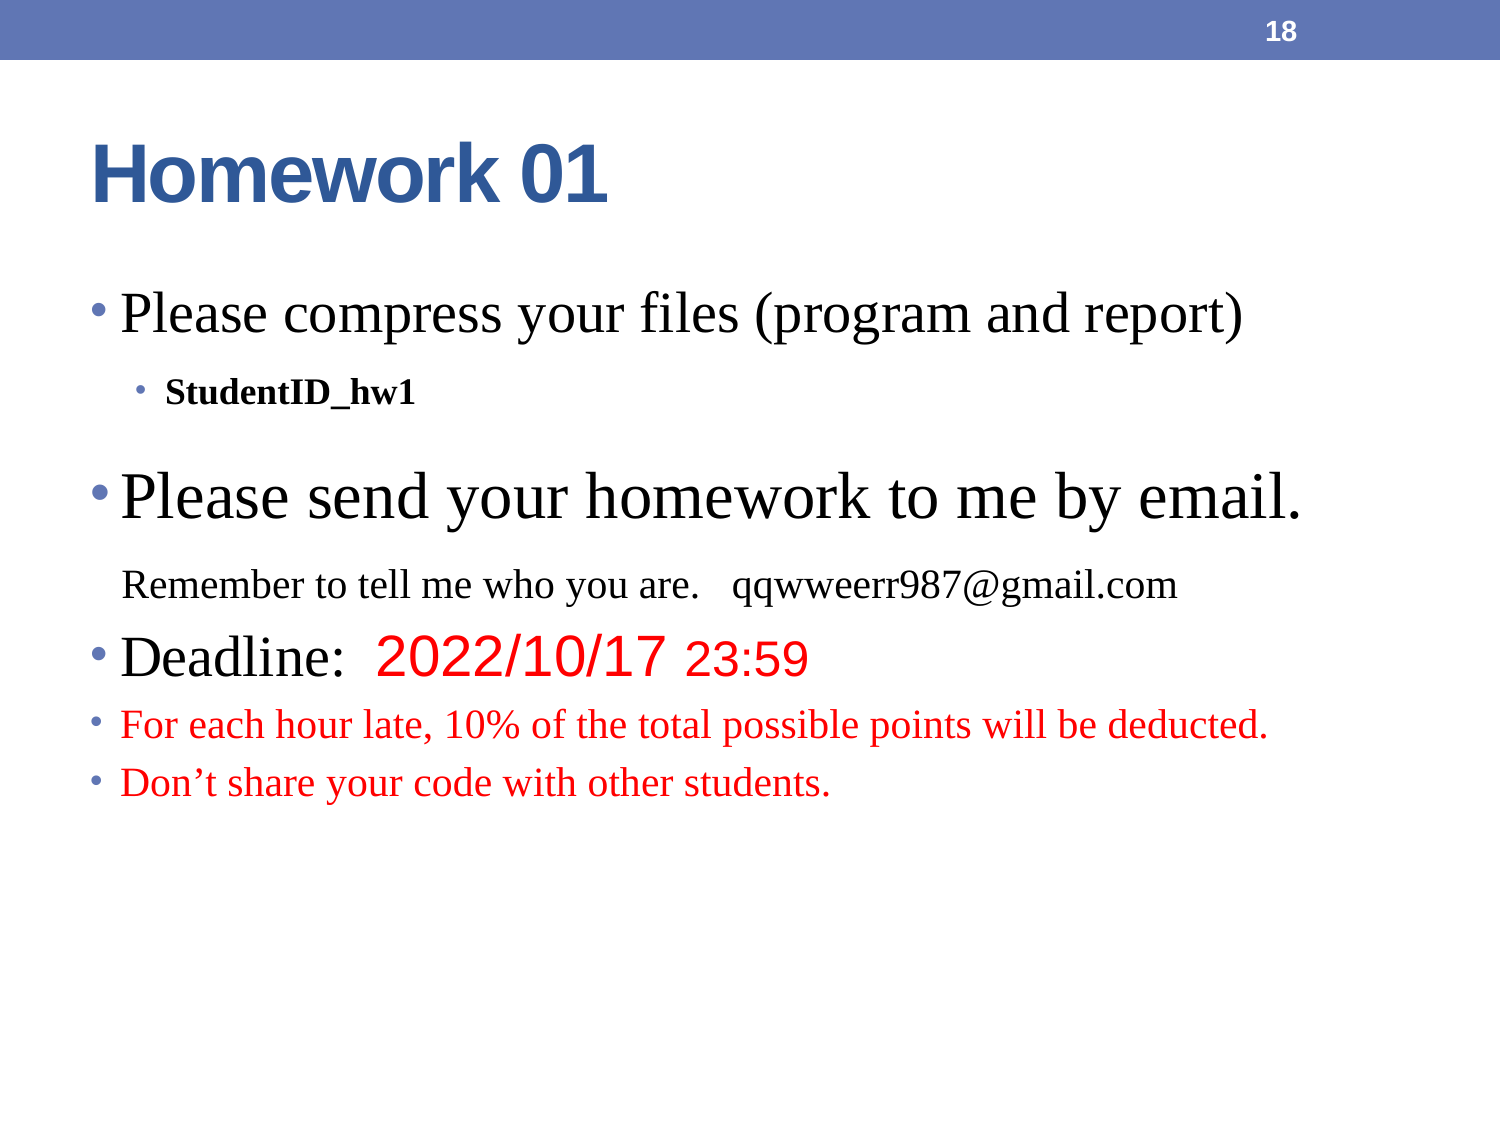

18
# Homework 01
Please compress your files (program and report)
StudentID_hw1
Please send your homework to me by email.
   Remember to tell me who you are.   qqwweerr987@gmail.com
Deadline:  2022/10/17 23:59
For each hour late, 10% of the total possible points will be deducted.
Don’t share your code with other students.